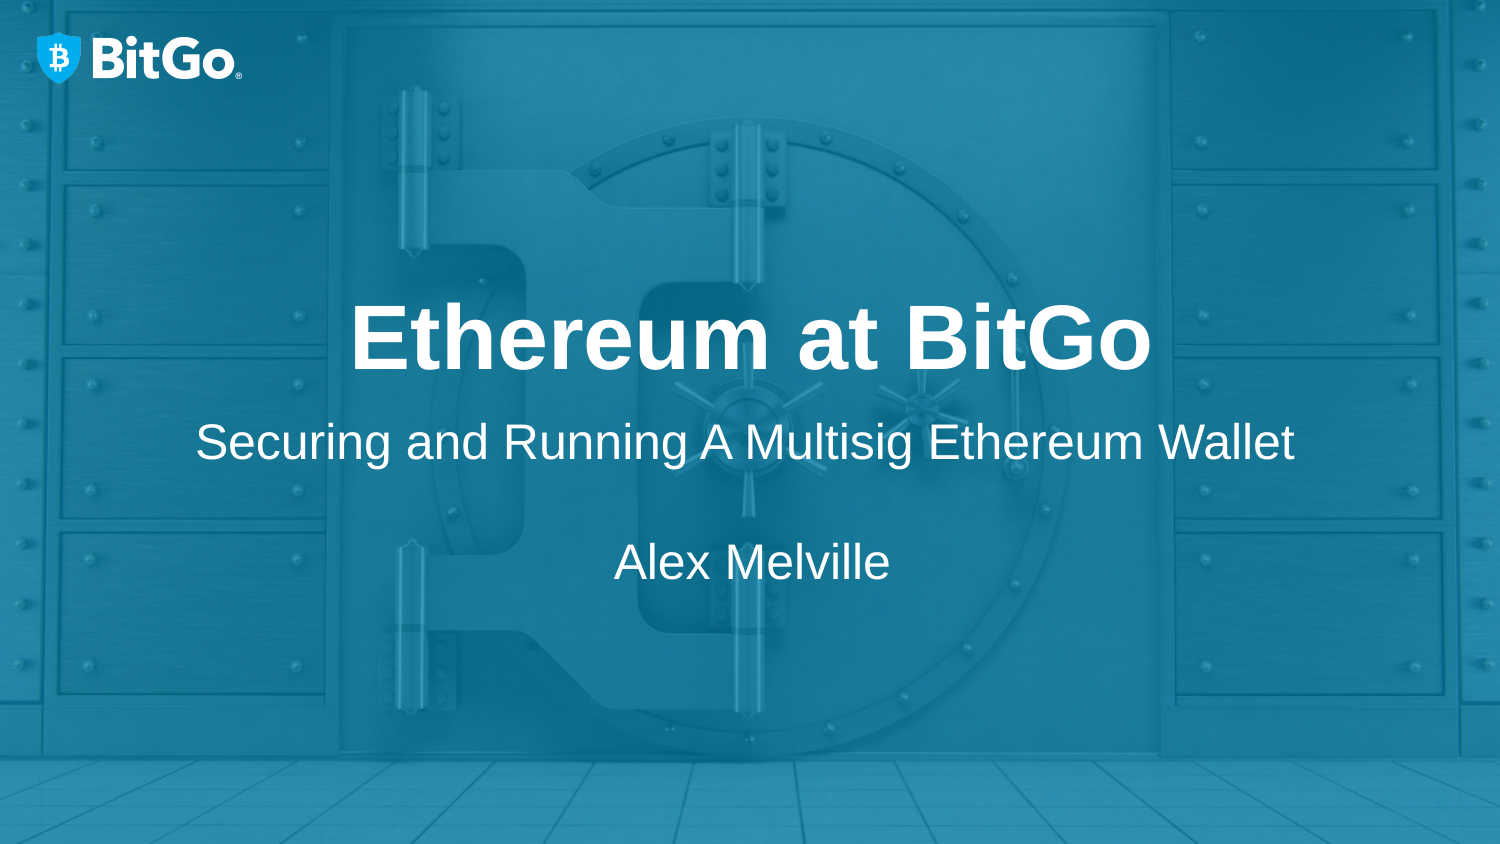

# Ethereum at BitGo
Securing and Running A Multisig Ethereum Wallet

Alex Melville